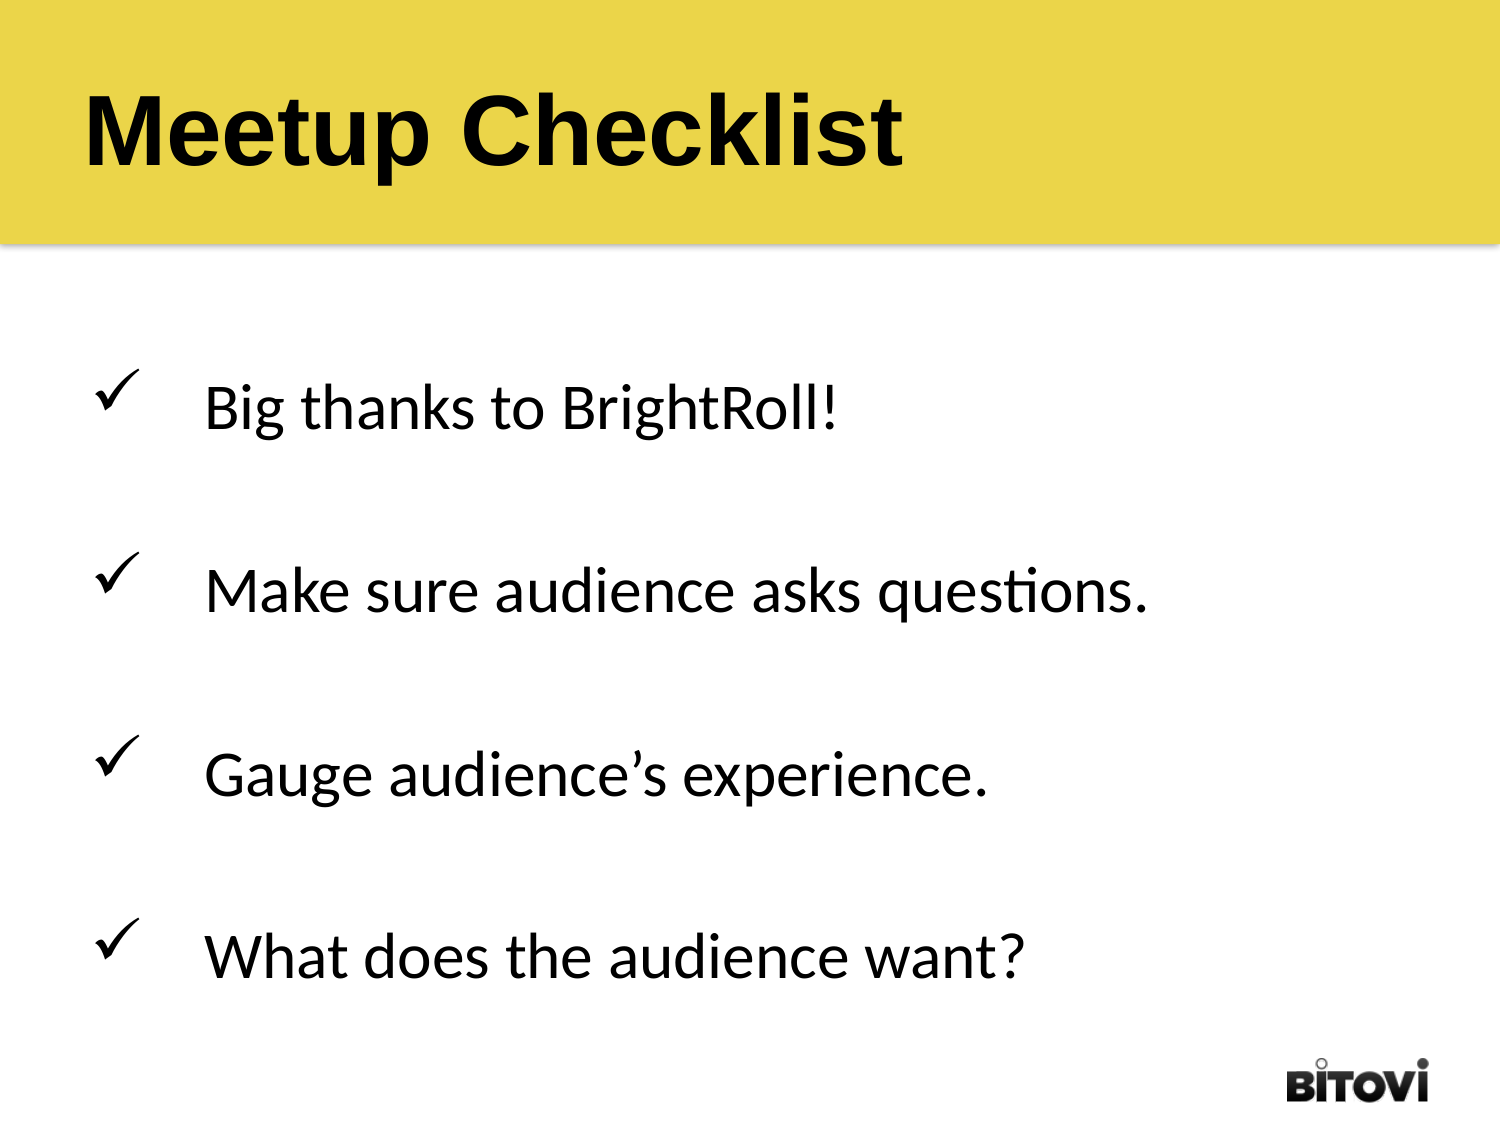

Meetup Checklist
    Big thanks to BrightRoll!

    Make sure audience asks questions.

    Gauge audience’s experience.

    What does the audience want?